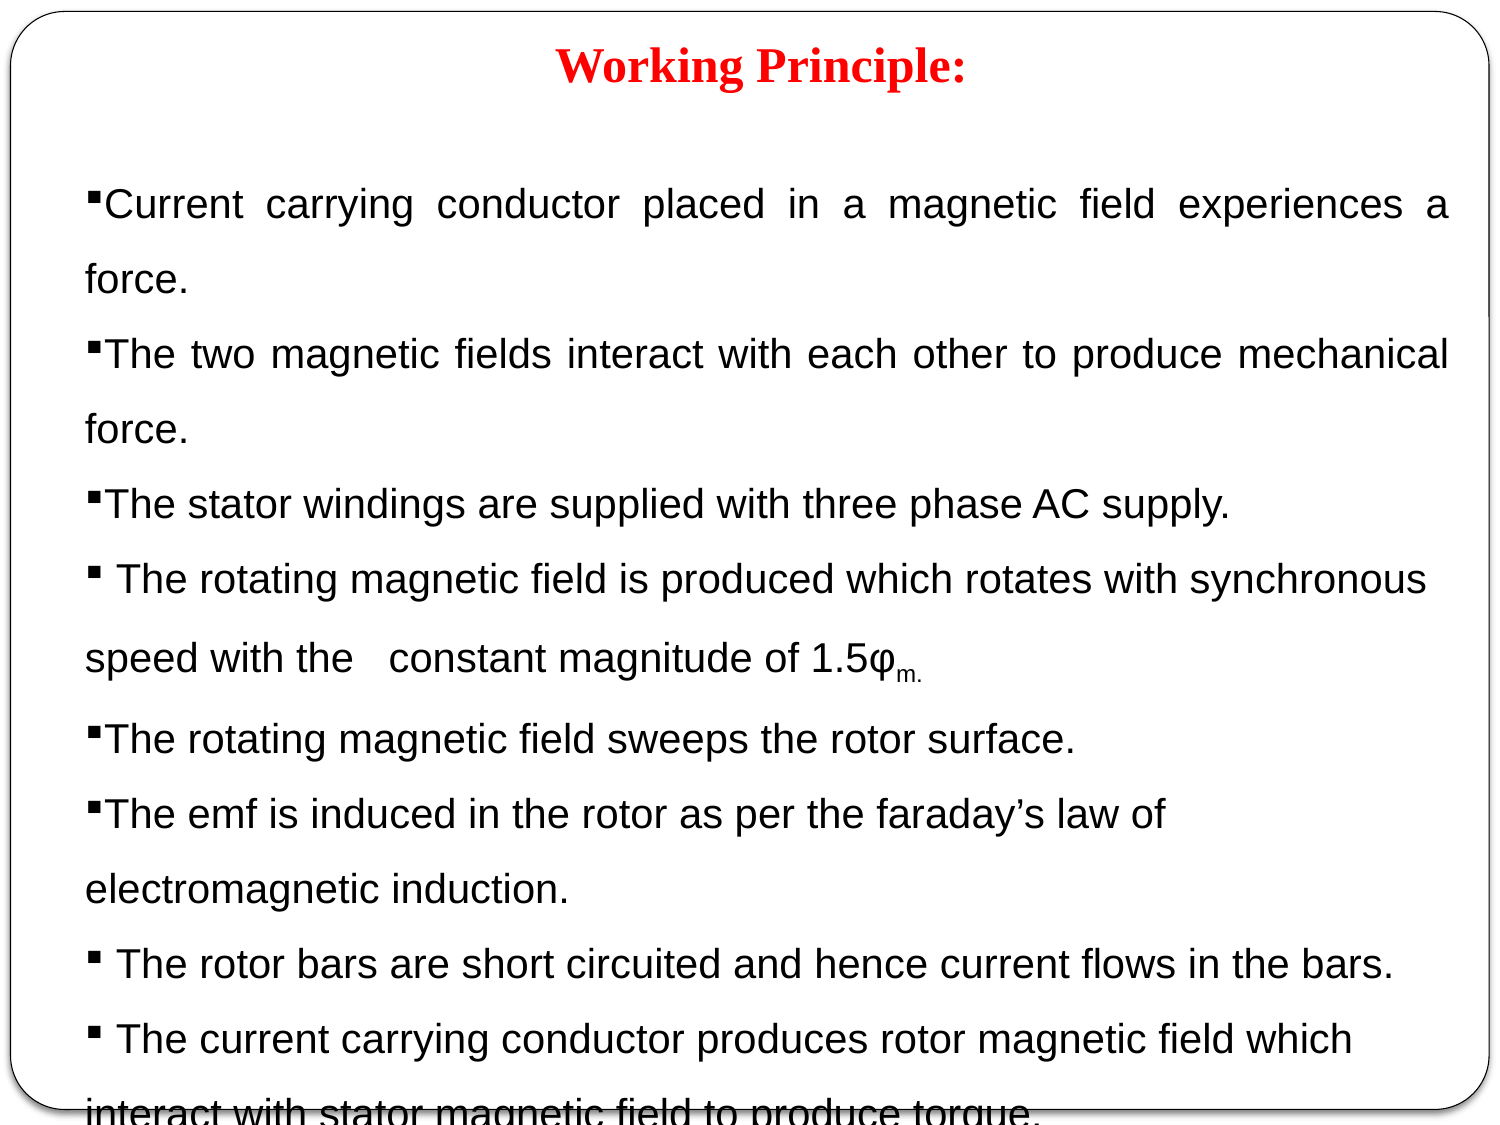

Working Principle:

Current carrying conductor placed in a magnetic field experiences a force.
The two magnetic fields interact with each other to produce mechanical force.
The stator windings are supplied with three phase AC supply.
 The rotating magnetic field is produced which rotates with synchronous speed with the   constant magnitude of 1.5φm.
The rotating magnetic field sweeps the rotor surface.
The emf is induced in the rotor as per the faraday’s law of electromagnetic induction.
 The rotor bars are short circuited and hence current flows in the bars.
 The current carrying conductor produces rotor magnetic field which interact with stator magnetic field to produce torque.